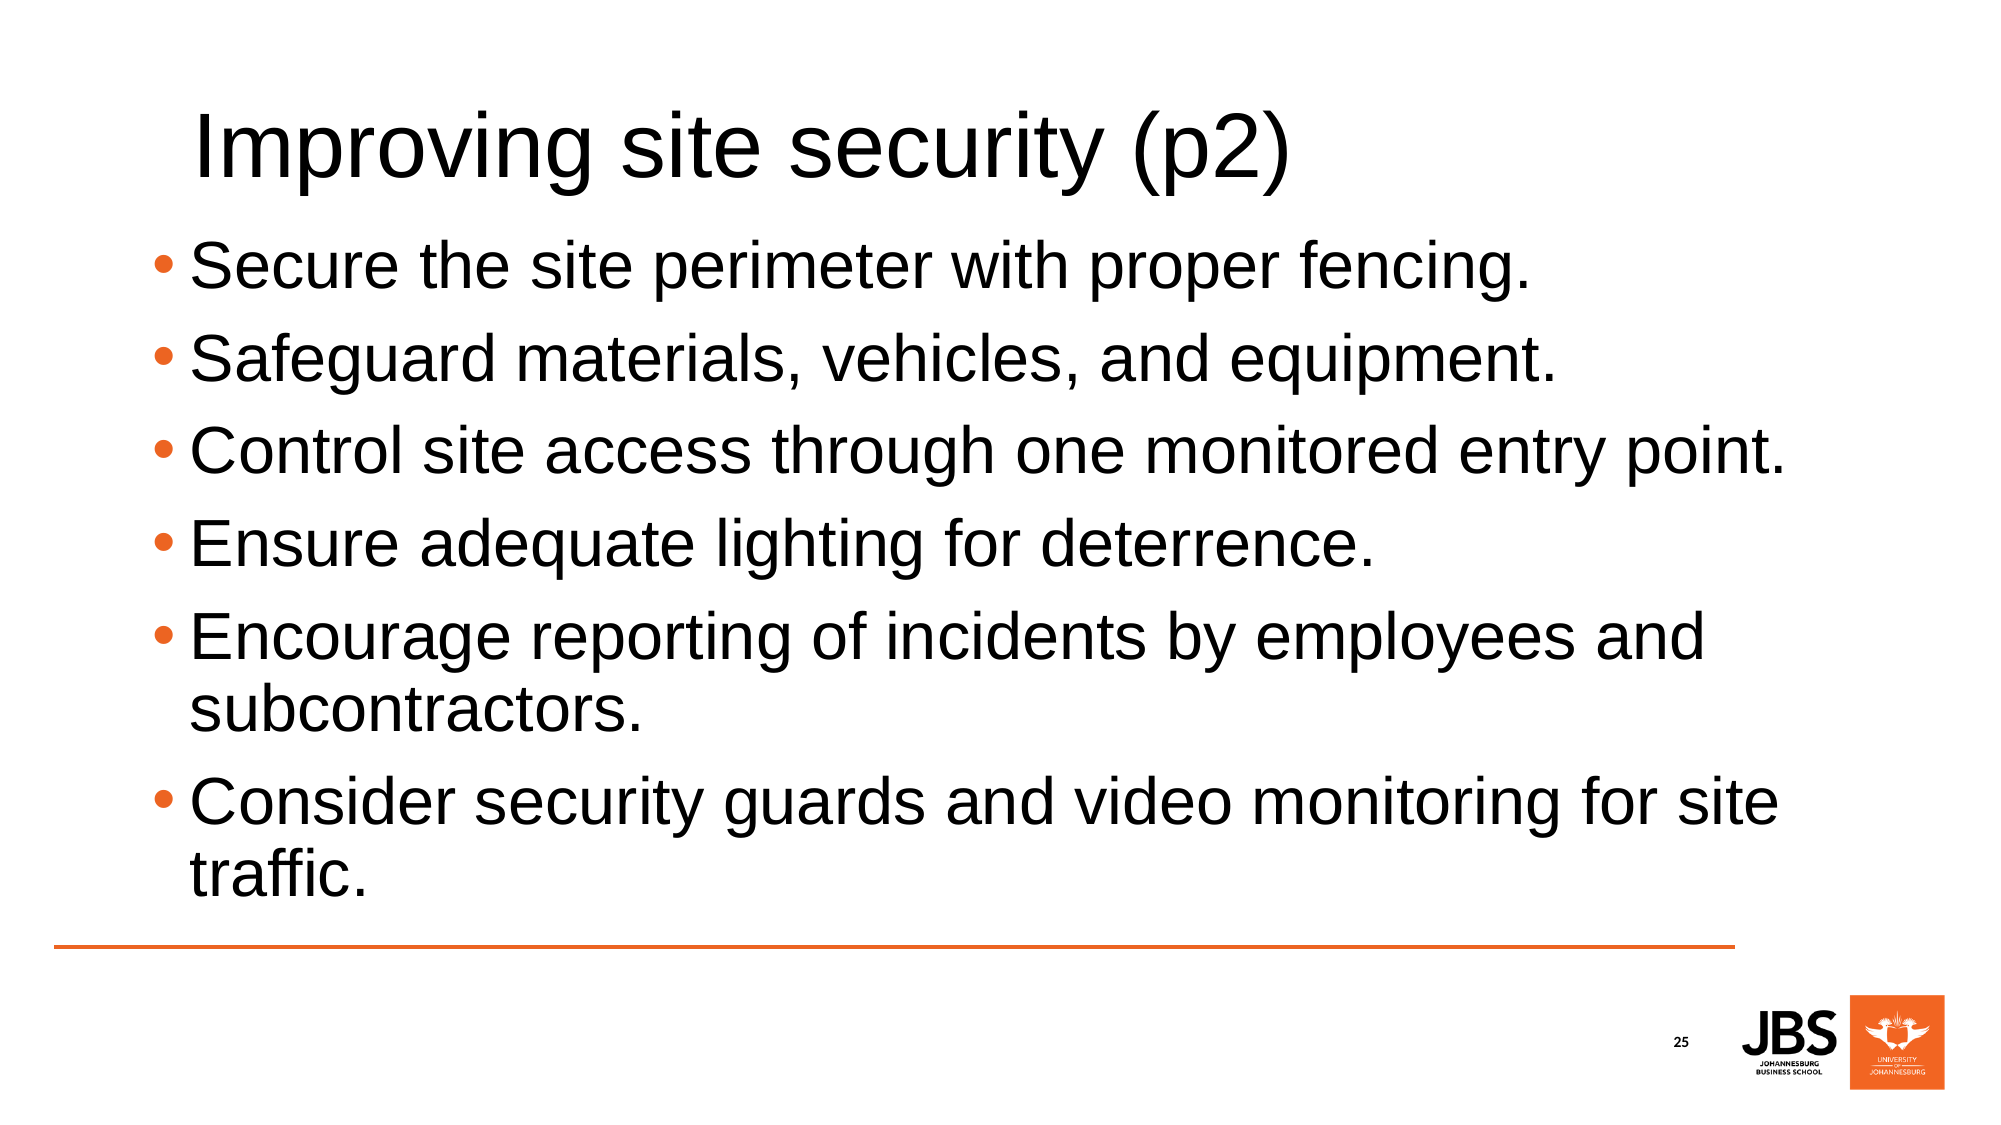

# Improving site security (p2)
Secure the site perimeter with proper fencing.
Safeguard materials, vehicles, and equipment.
Control site access through one monitored entry point.
Ensure adequate lighting for deterrence.
Encourage reporting of incidents by employees and subcontractors.
Consider security guards and video monitoring for site traffic.